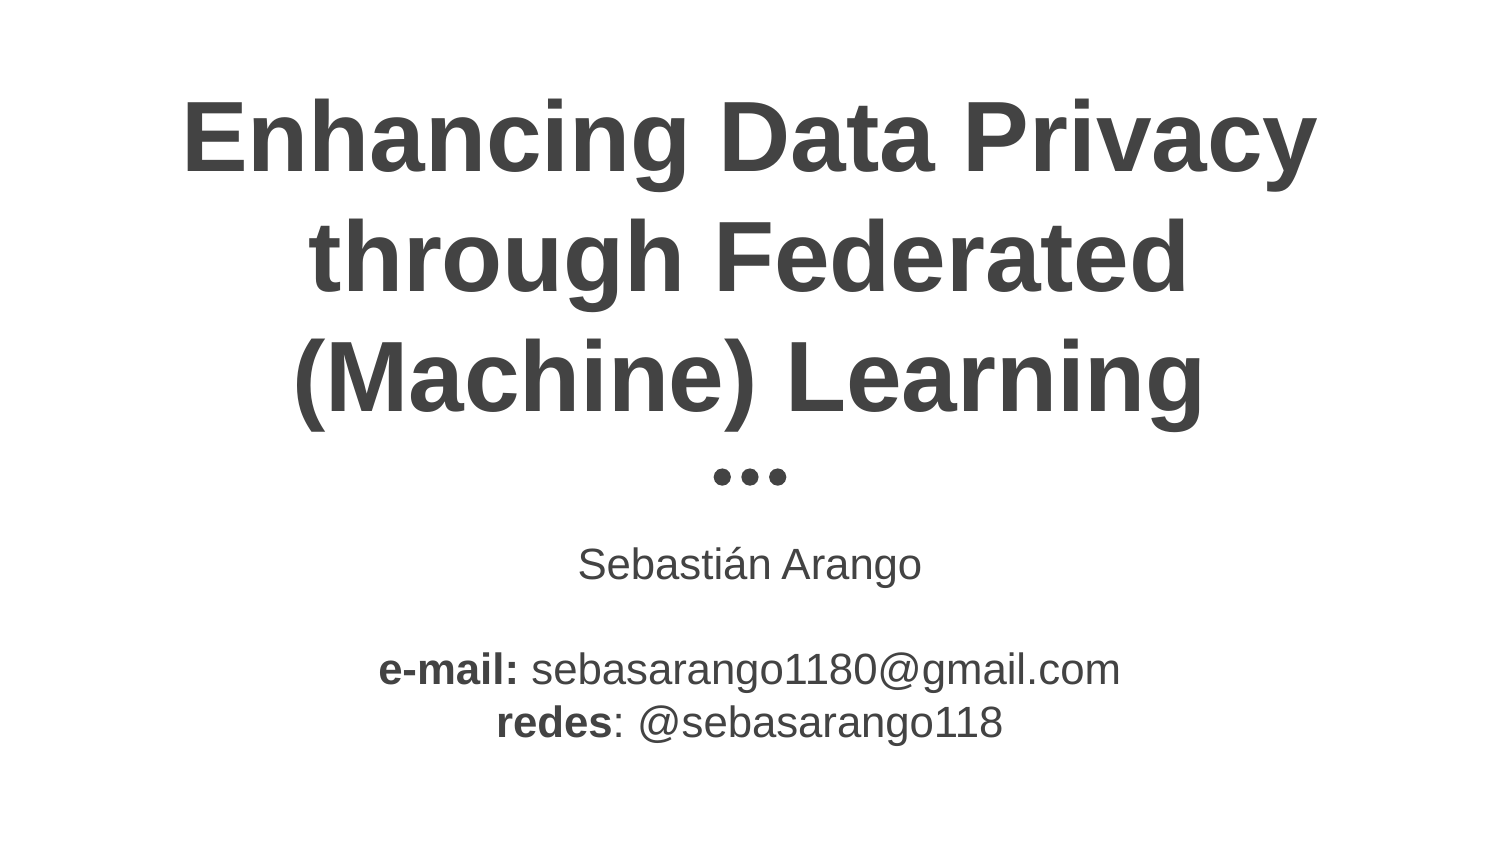

# Enhancing Data Privacy through Federated (Machine) Learning
Sebastián Arango

e-mail: sebasarango1180@gmail.com
redes: @sebasarango118